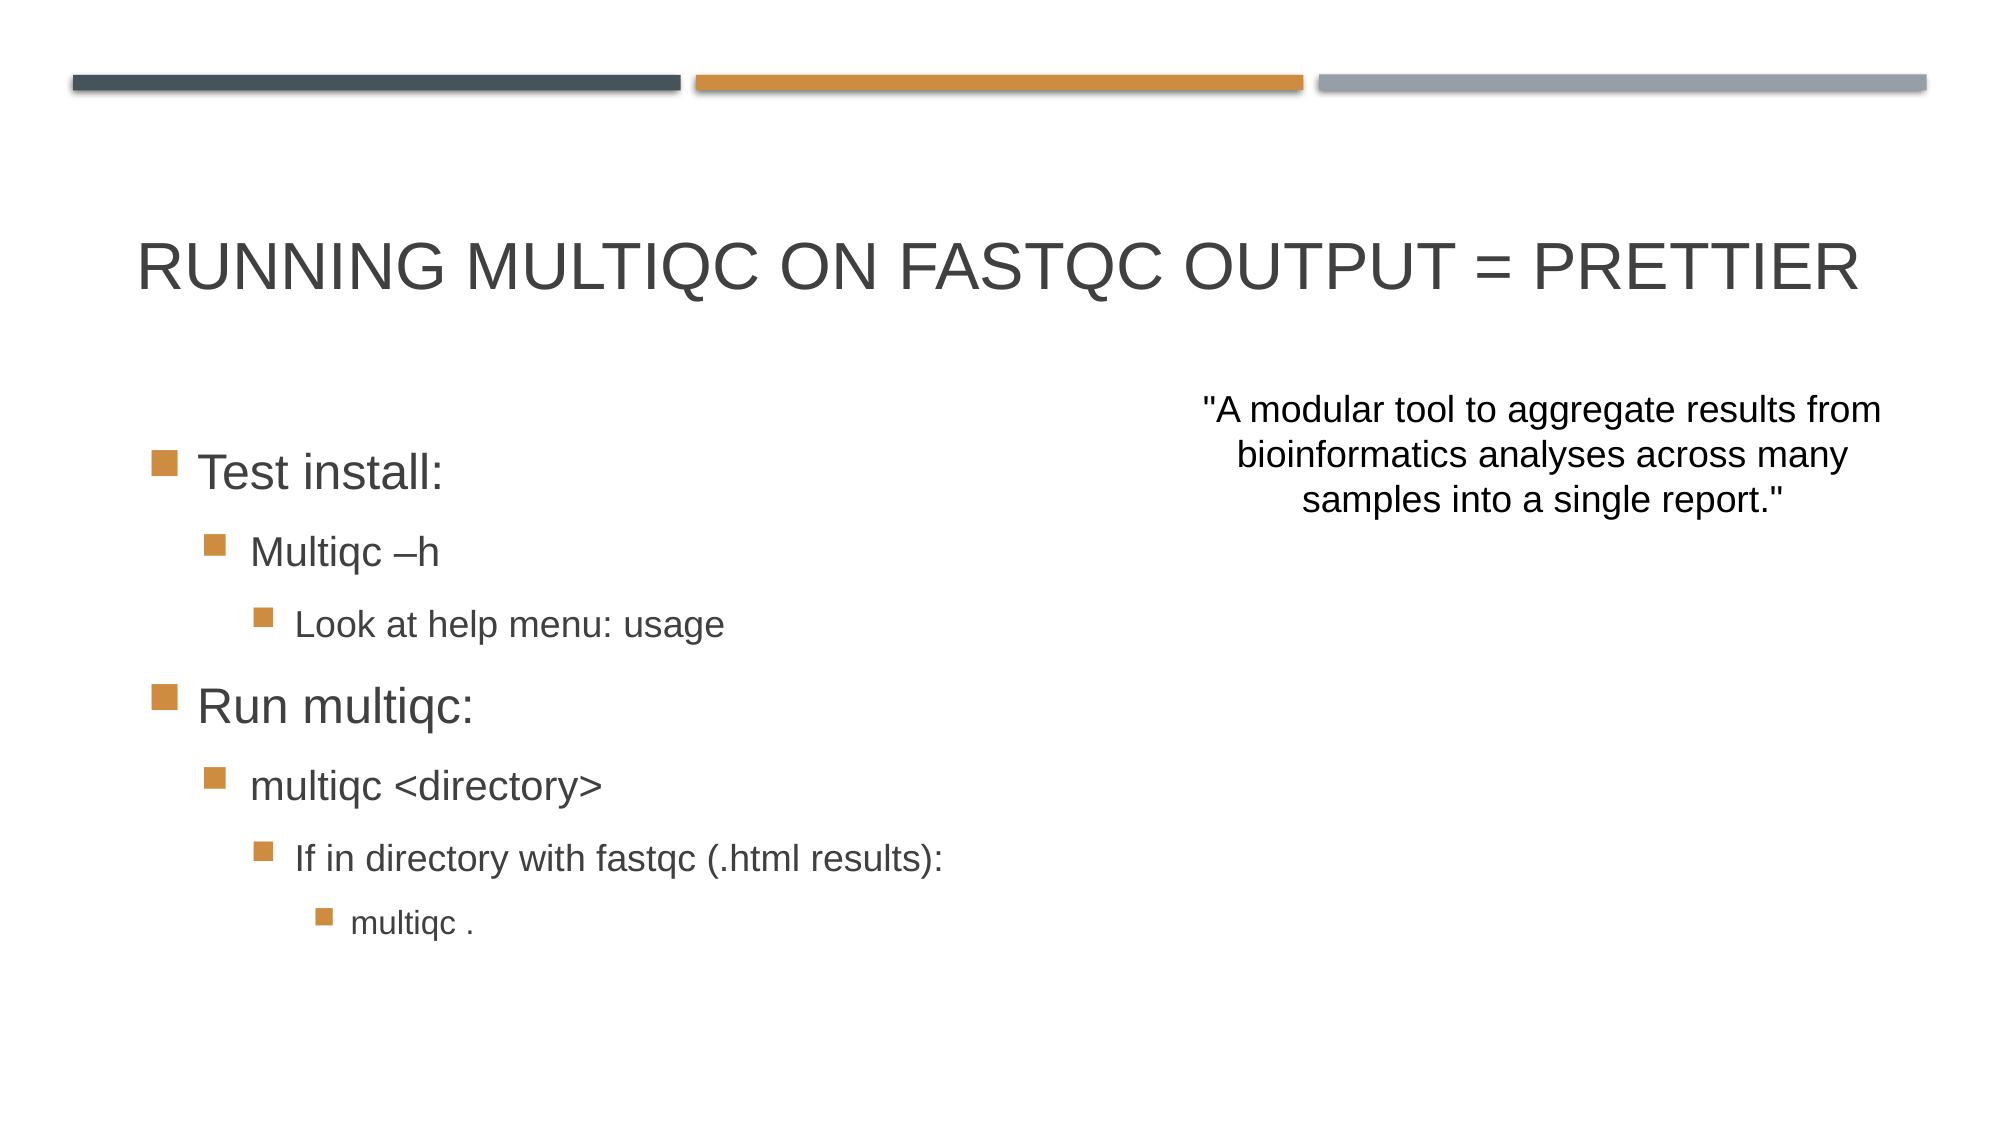

# Running Multiqc on fastqc output = Prettier
Test install:
Multiqc –h
Look at help menu: usage
Run multiqc:
multiqc <directory>
If in directory with fastqc (.html results):
multiqc .
"A modular tool to aggregate results from bioinformatics analyses across many samples into a single report."